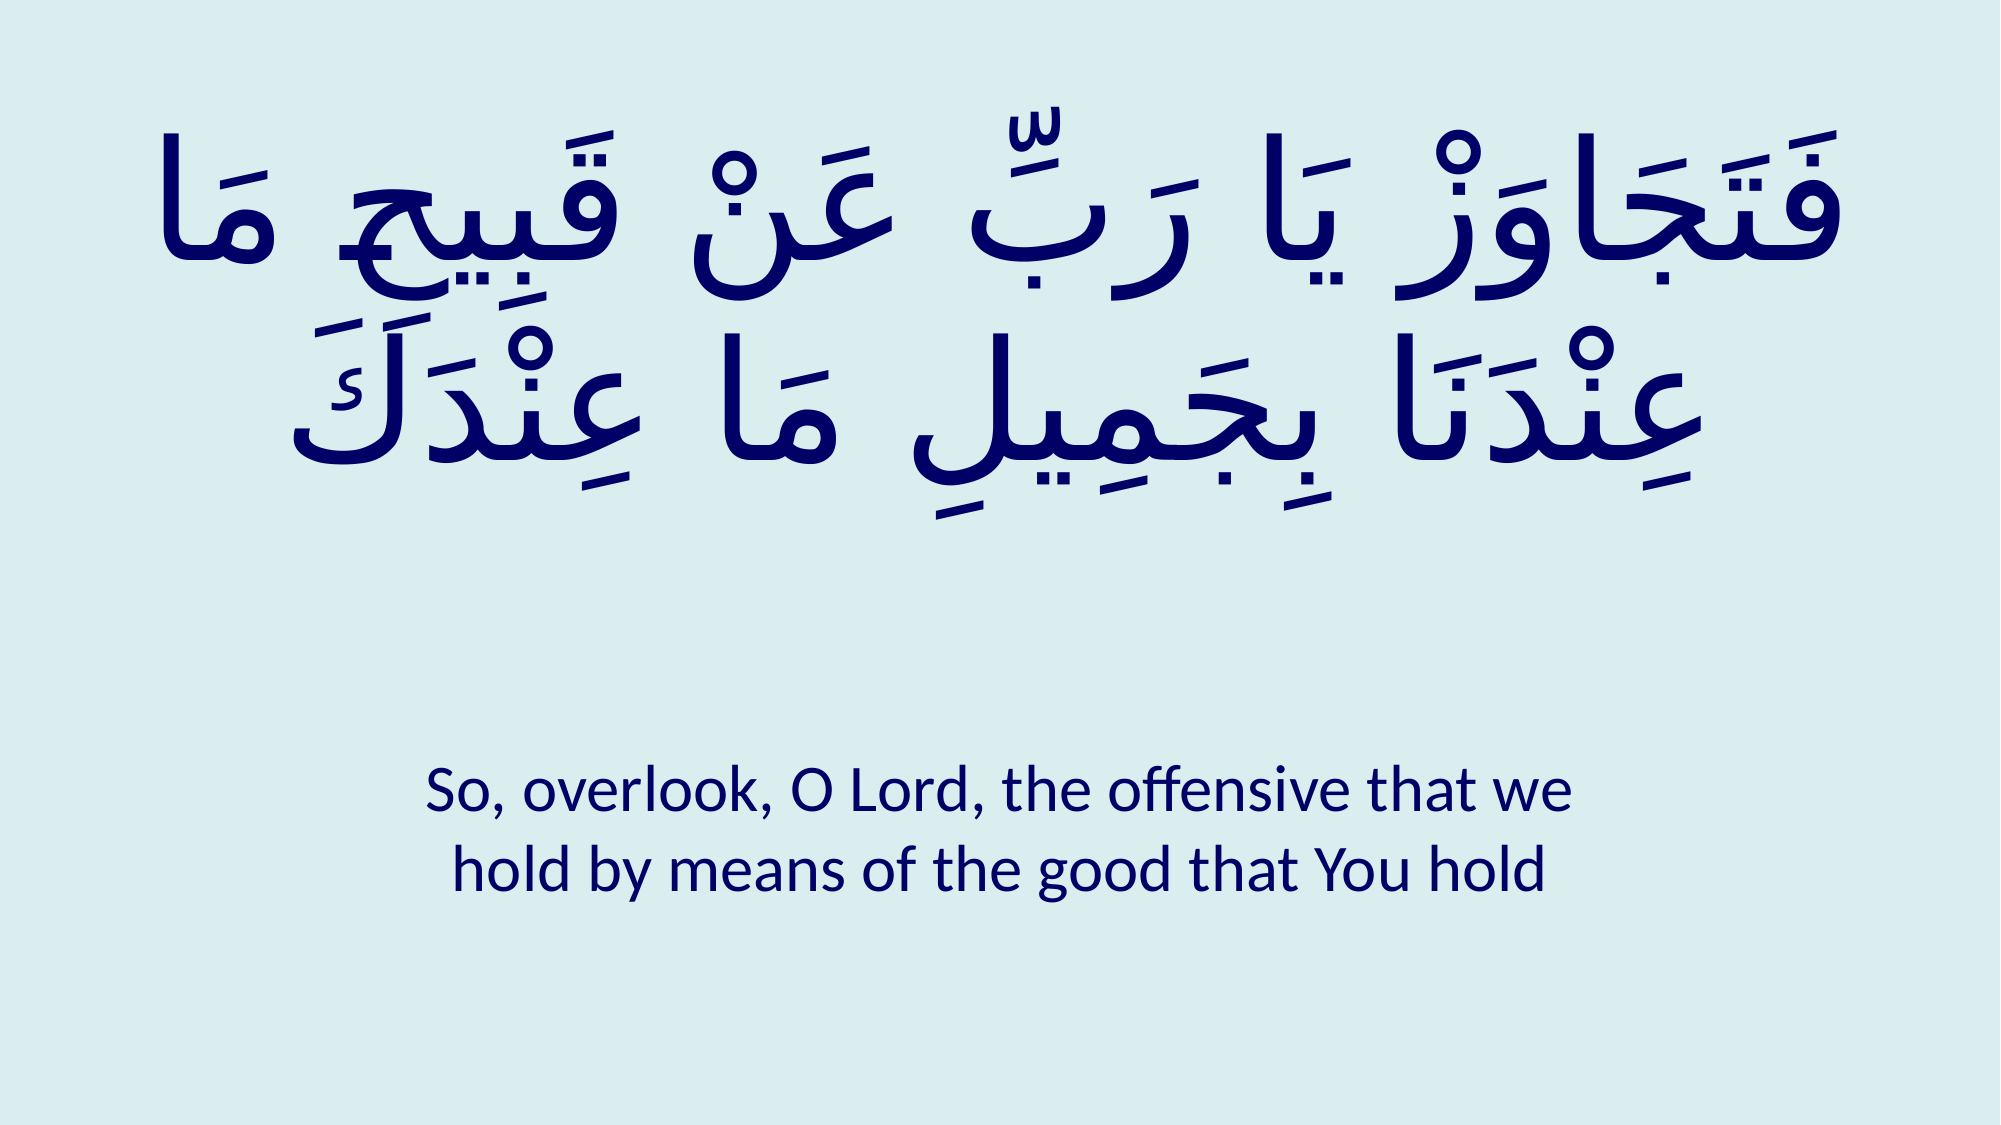

# فَتَجَاوَزْ يَا رَبِّ عَنْ قَبِيحِ مَا عِنْدَنَا بِجَمِيلِ مَا عِنْدَكَ
So, overlook, O Lord, the offensive that we hold by means of the good that You hold